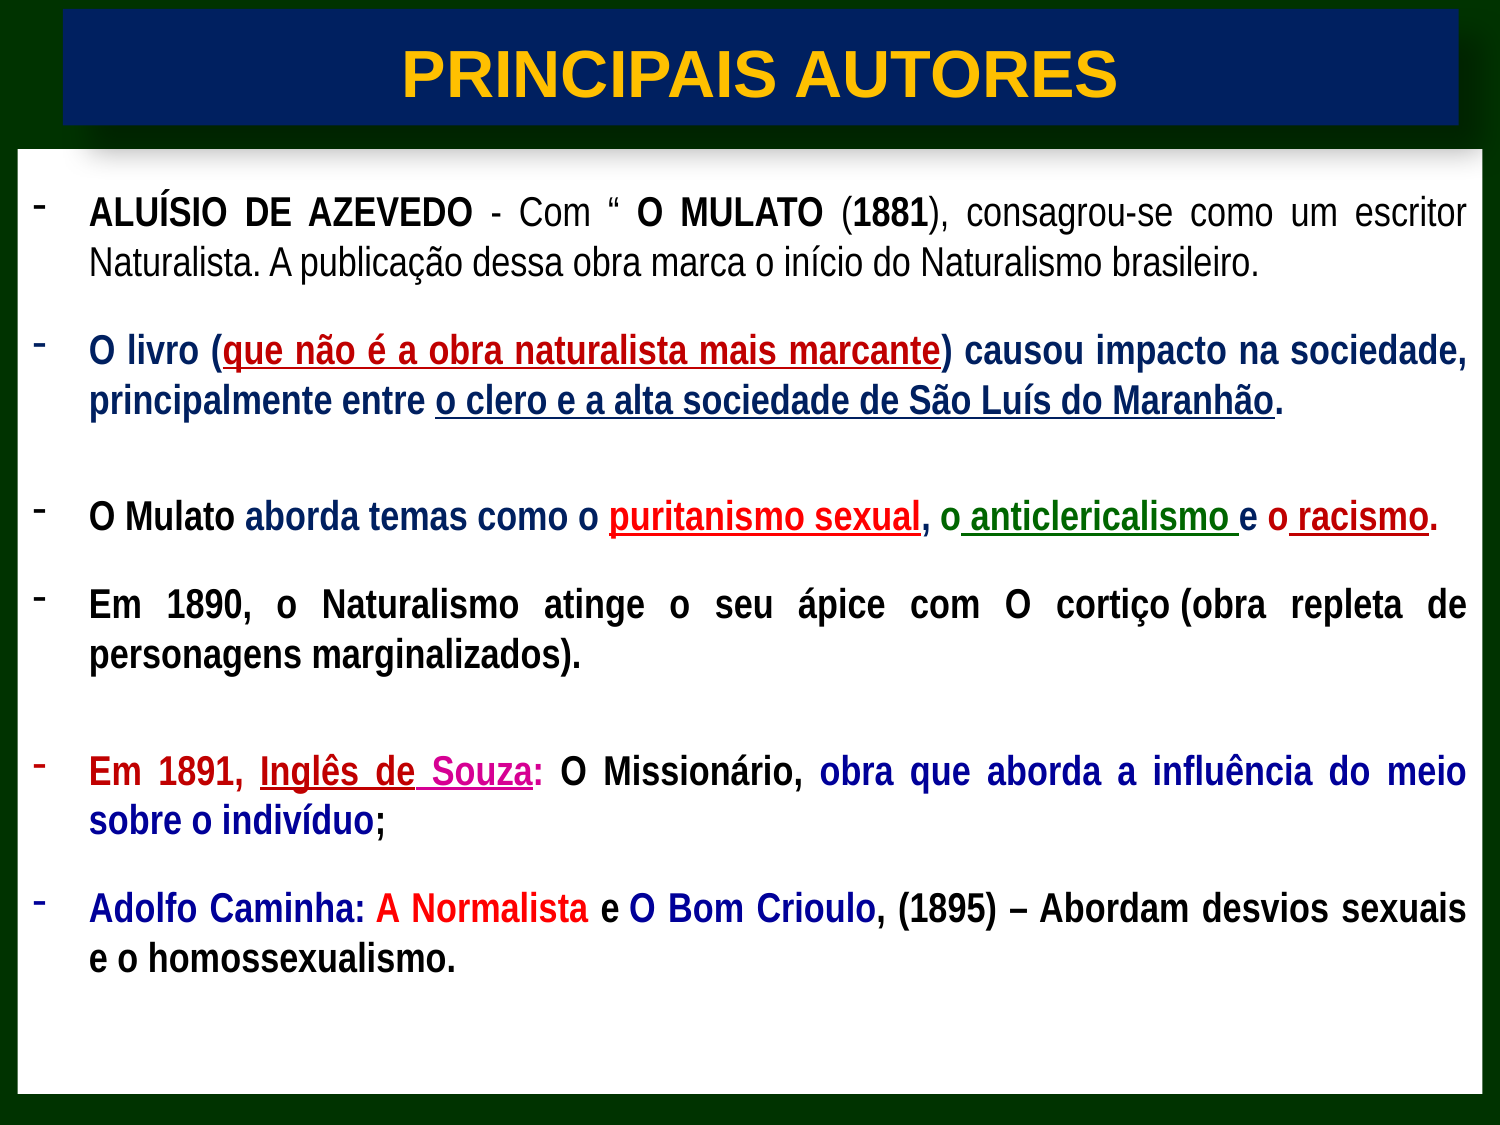

# PRINCIPAIS AUTORES

ALUÍSIO DE AZEVEDO - Com “ O MULATO (1881), consagrou-se como um escritor Naturalista. A publicação dessa obra marca o início do Naturalismo brasileiro.

O livro (que não é a obra naturalista mais marcante) causou impacto na sociedade, principalmente entre o clero e a alta sociedade de São Luís do Maranhão.

O Mulato aborda temas como o puritanismo sexual, o anticlericalismo e o racismo.

Em 1890, o Naturalismo atinge o seu ápice com O cortiço (obra repleta de personagens marginalizados).

Em 1891, Inglês de Souza: O Missionário, obra que aborda a influência do meio sobre o indivíduo;

Adolfo Caminha: A Normalista e O Bom Crioulo, (1895) – Abordam desvios sexuais e o homossexualismo.